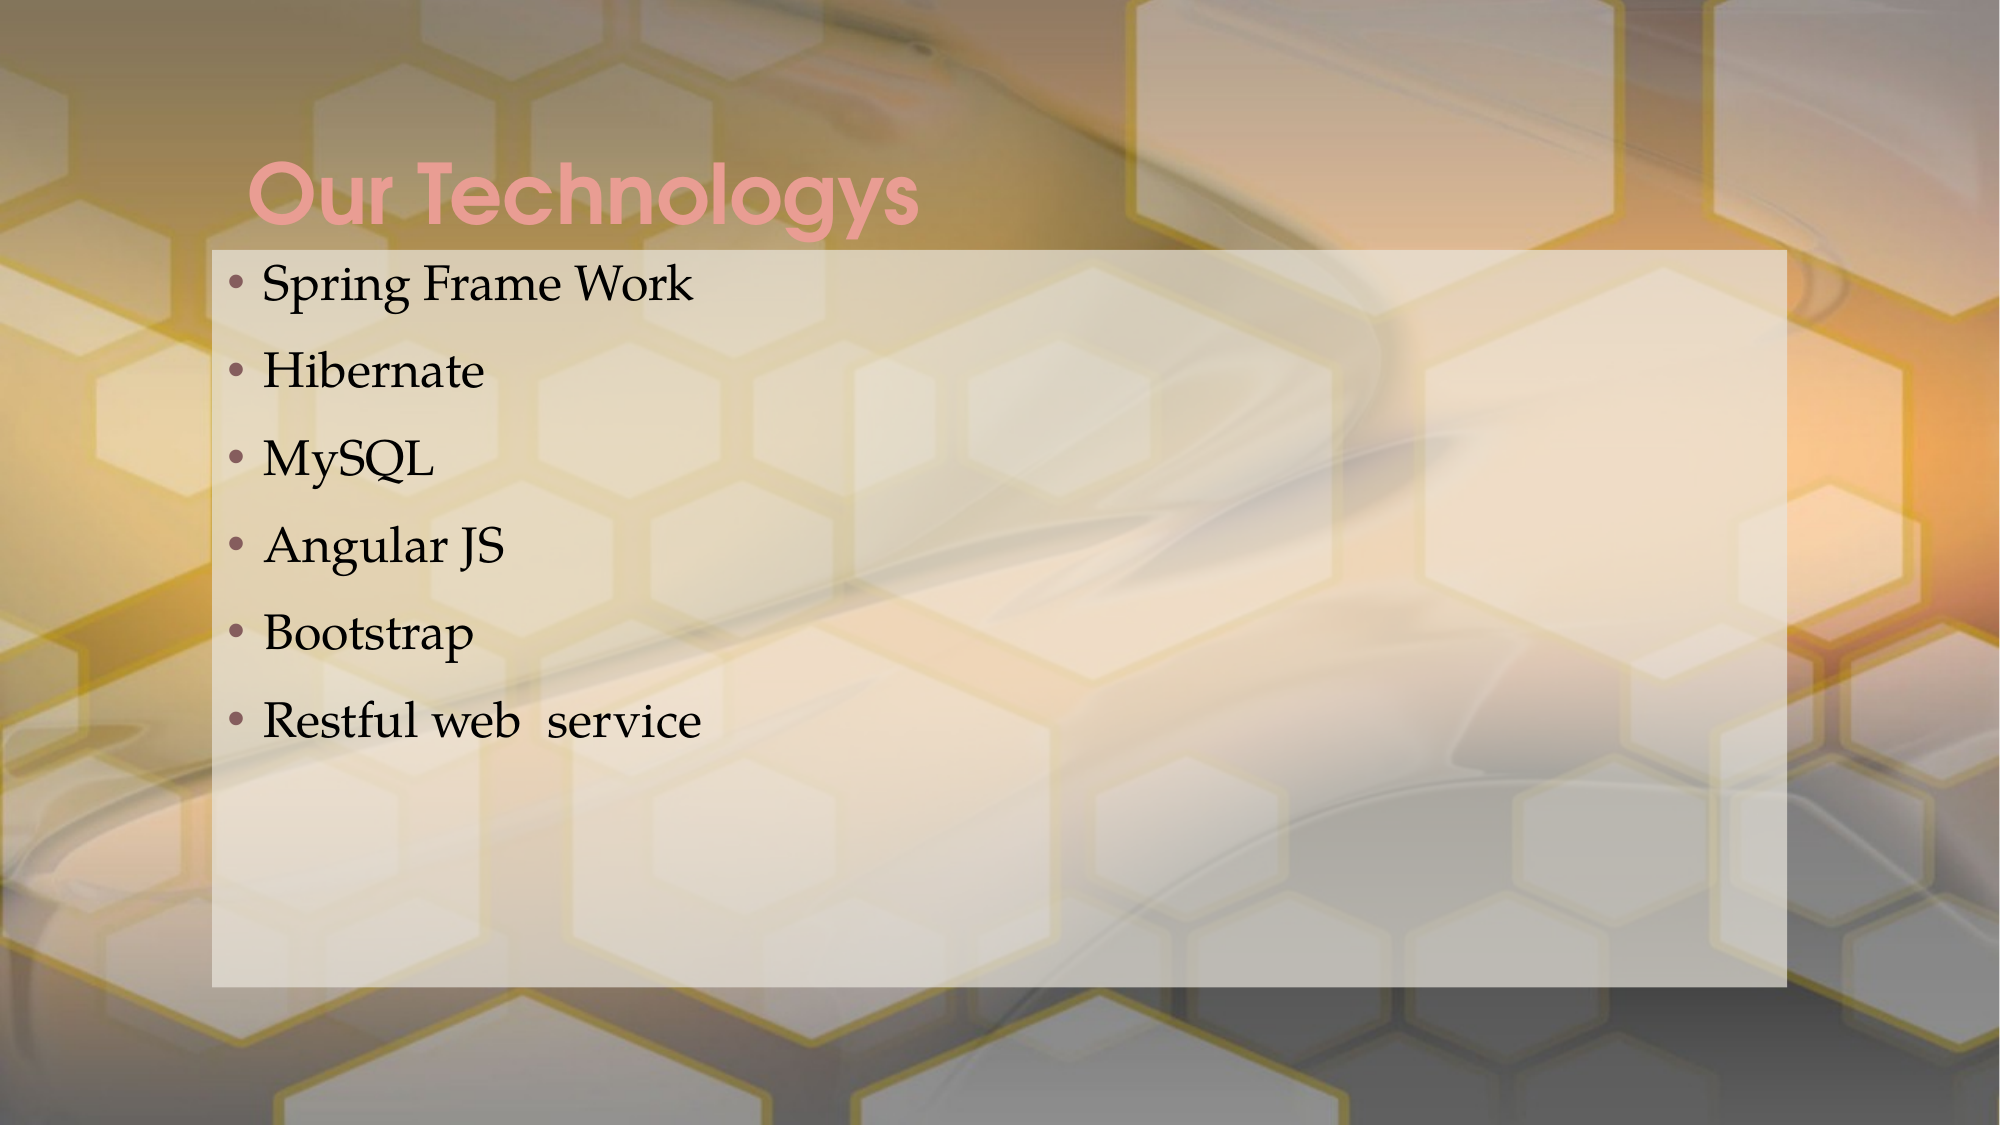

# Our Technologys
Spring Frame Work
Hibernate
MySQL
Angular JS
Bootstrap
Restful web  service